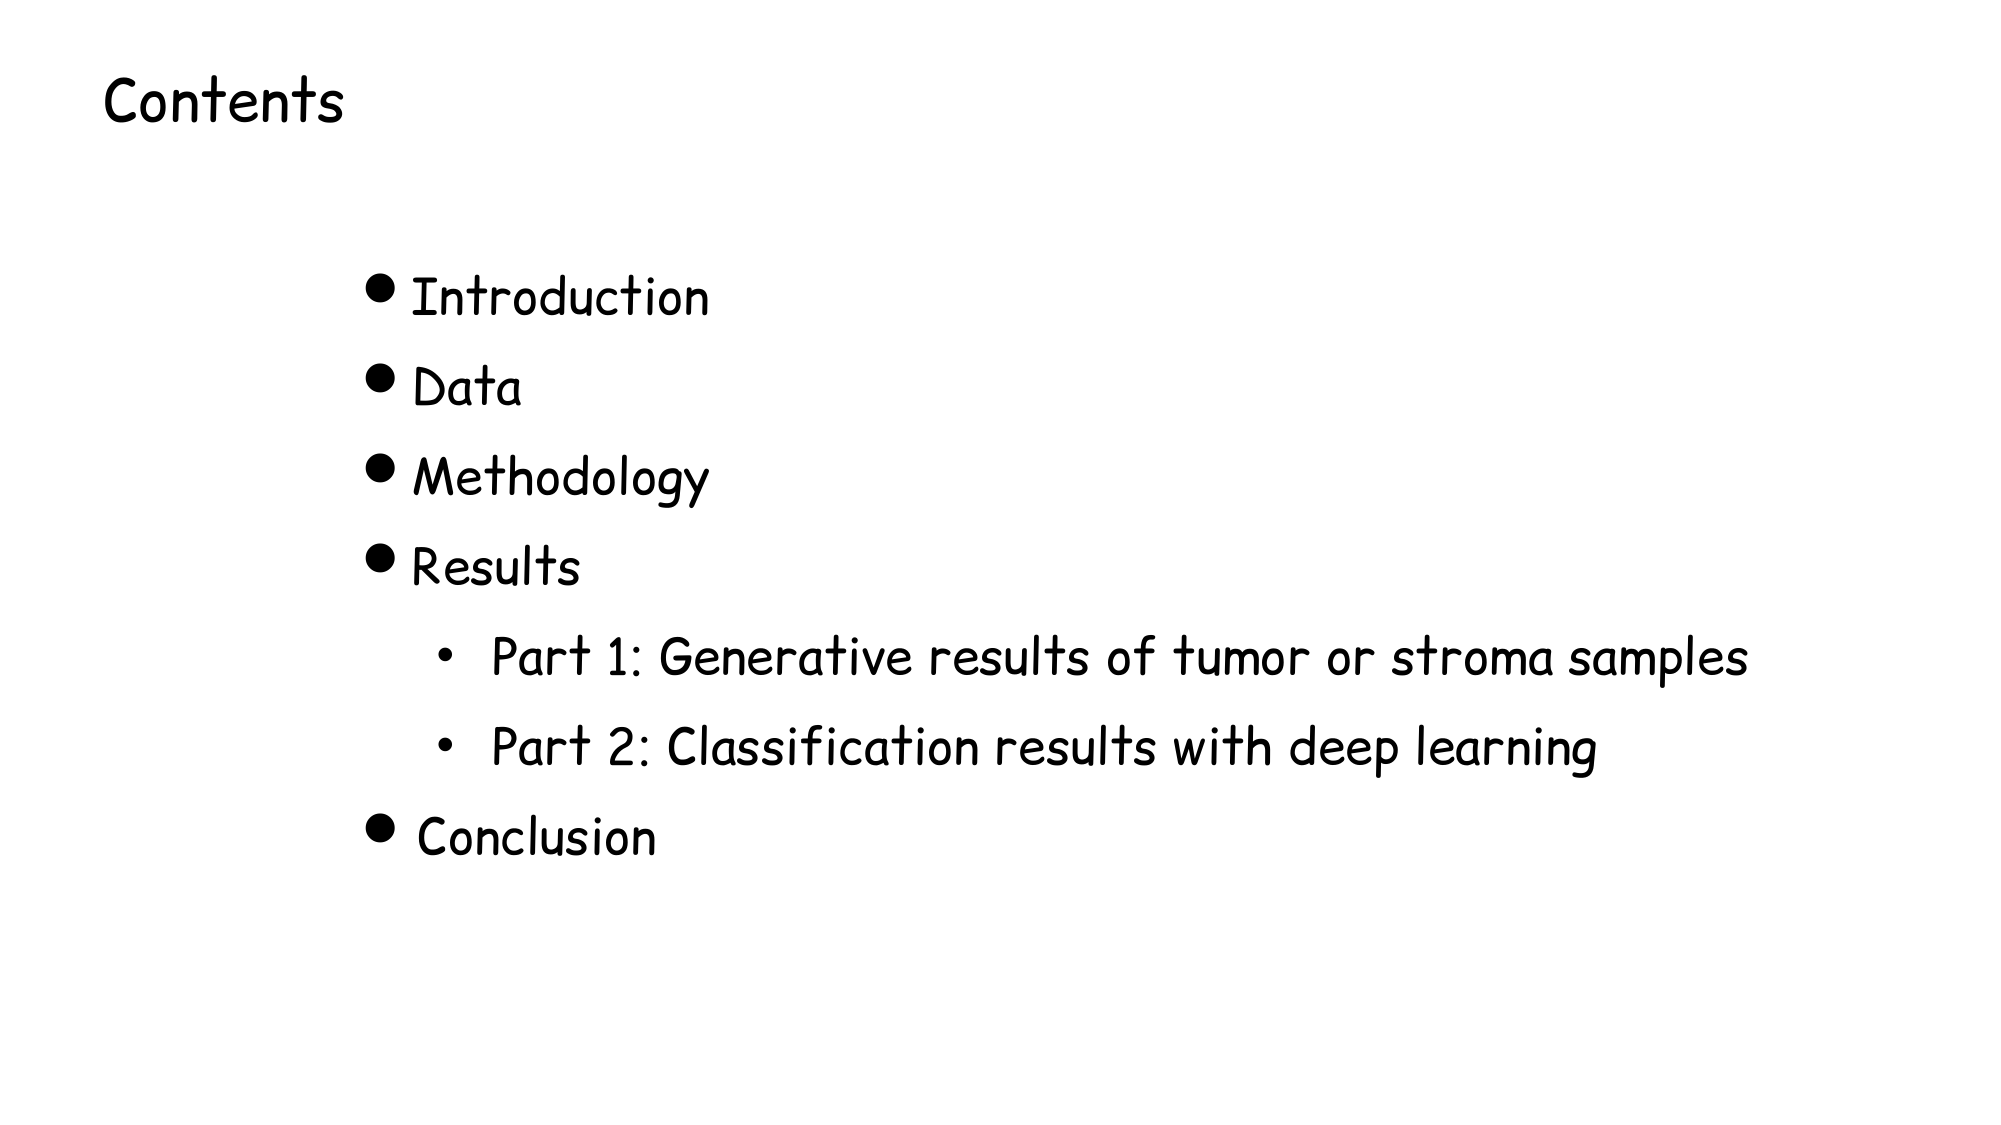

Contents
Introduction
Data
Methodology
Results
Part 1: Generative results of tumor or stroma samples
Part 2: Classification results with deep learning
Conclusion